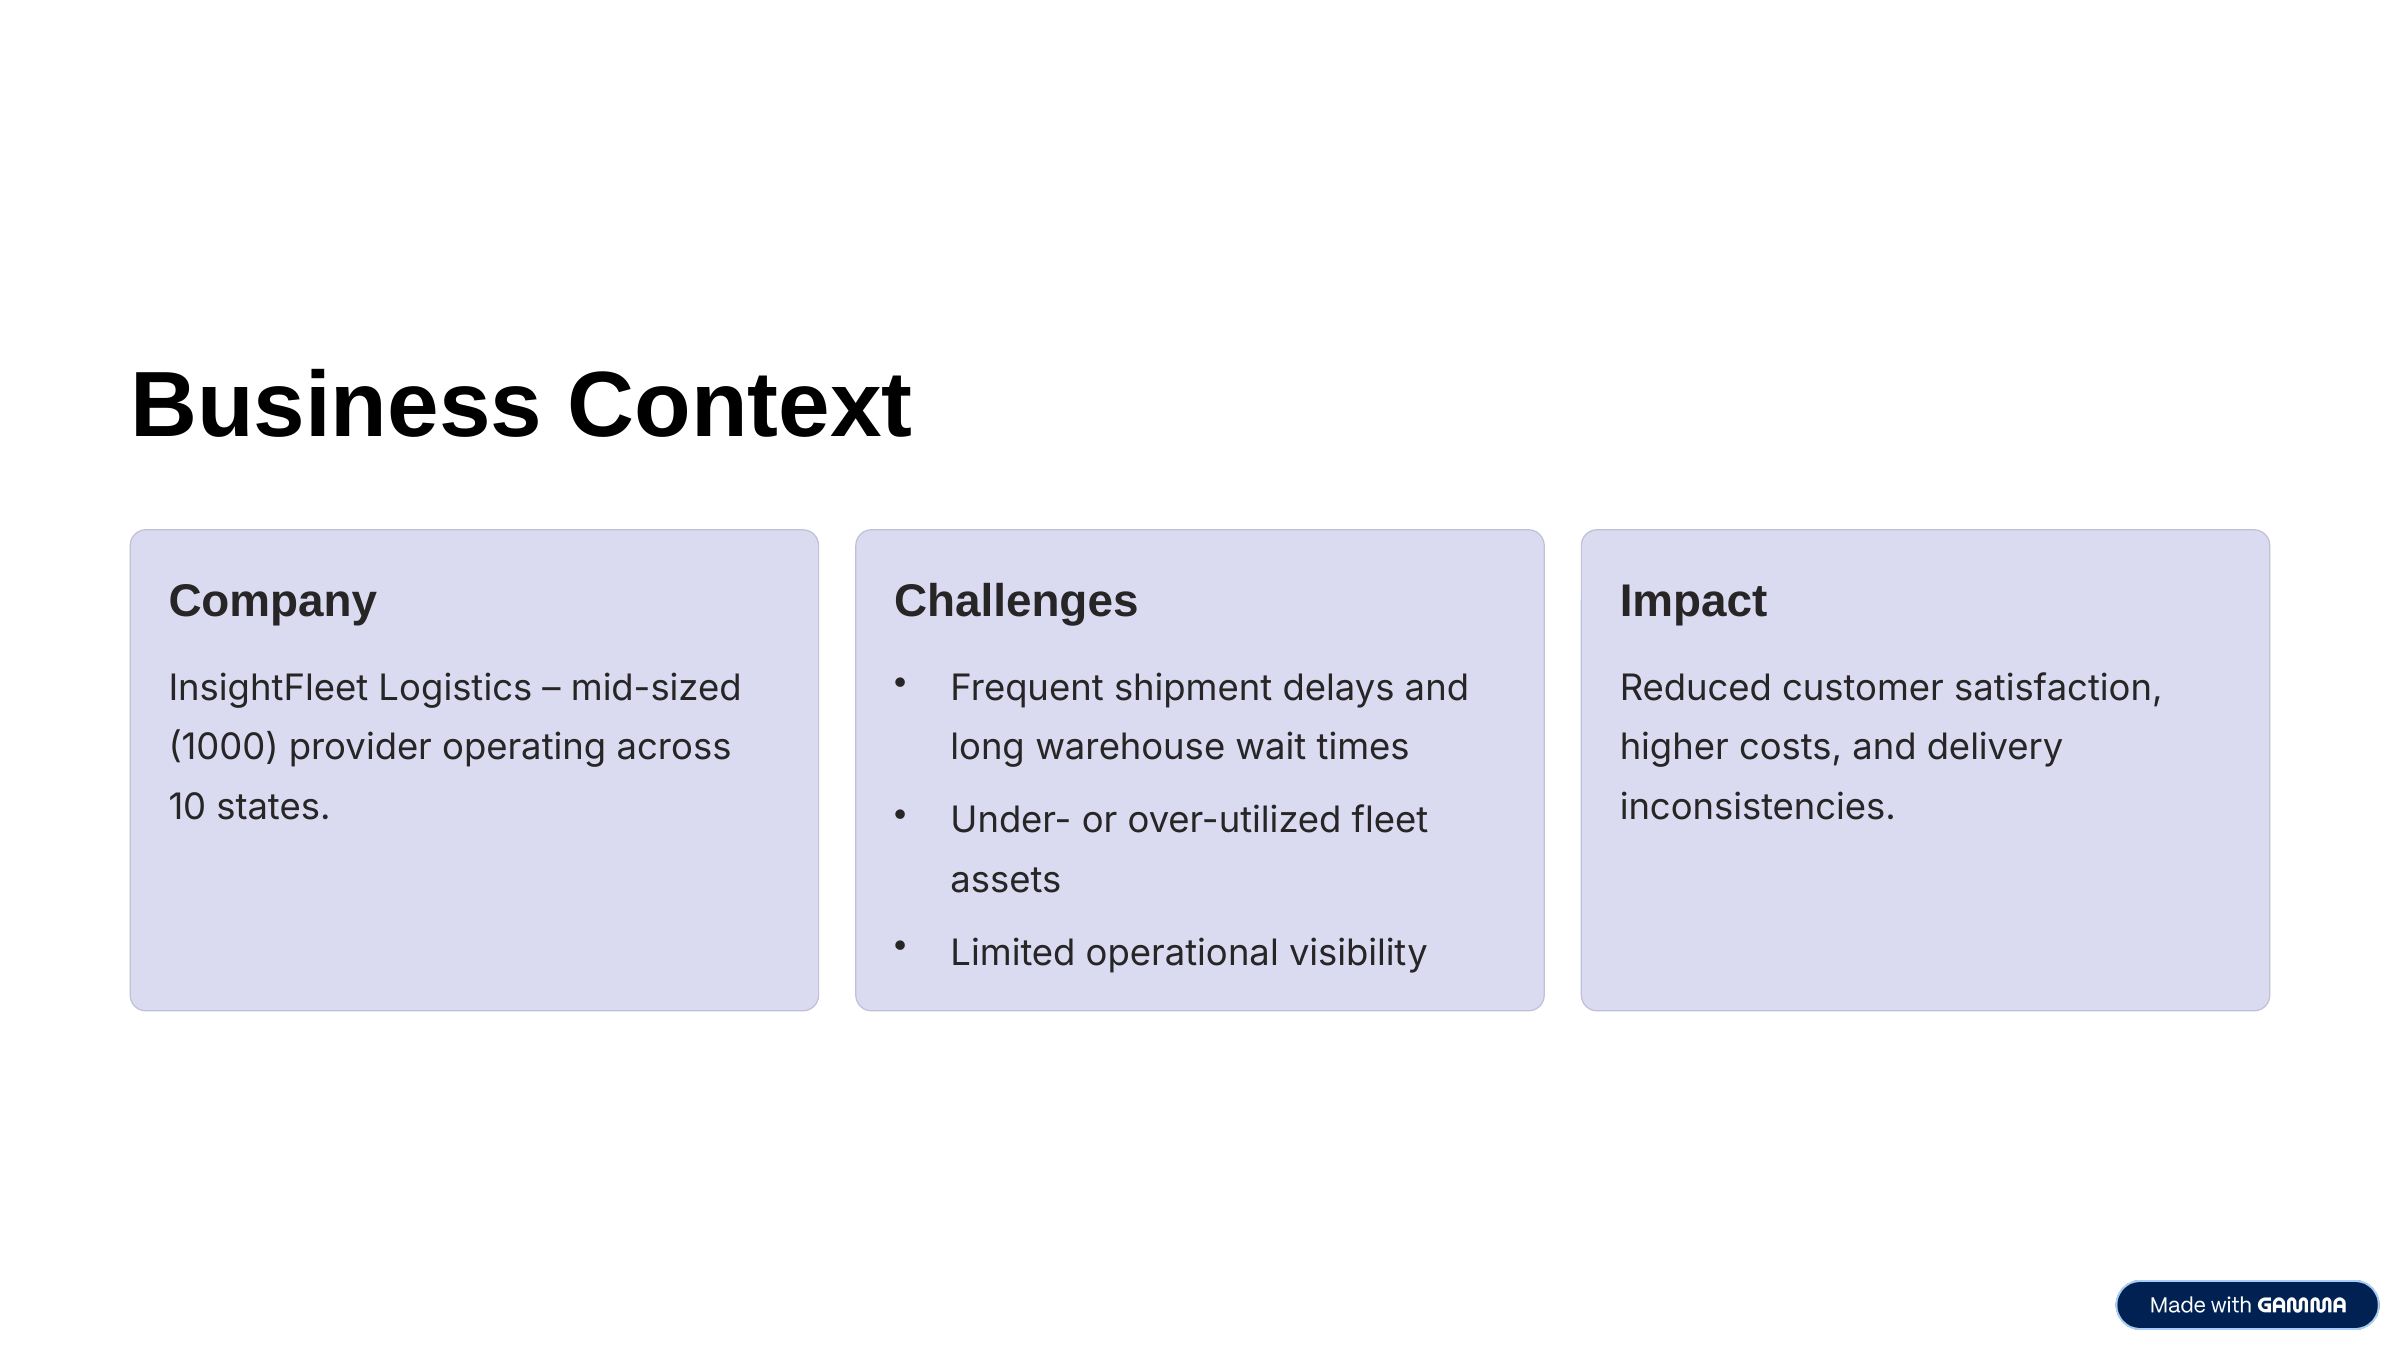

Business Context

Company
Challenges
Impact
InsightFleet Logistics – mid-sized (1000) provider operating across 10 states.
Frequent shipment delays and long warehouse wait times
Reduced customer satisfaction, higher costs, and delivery inconsistencies.
Under- or over-utilized fleet assets
Limited operational visibility